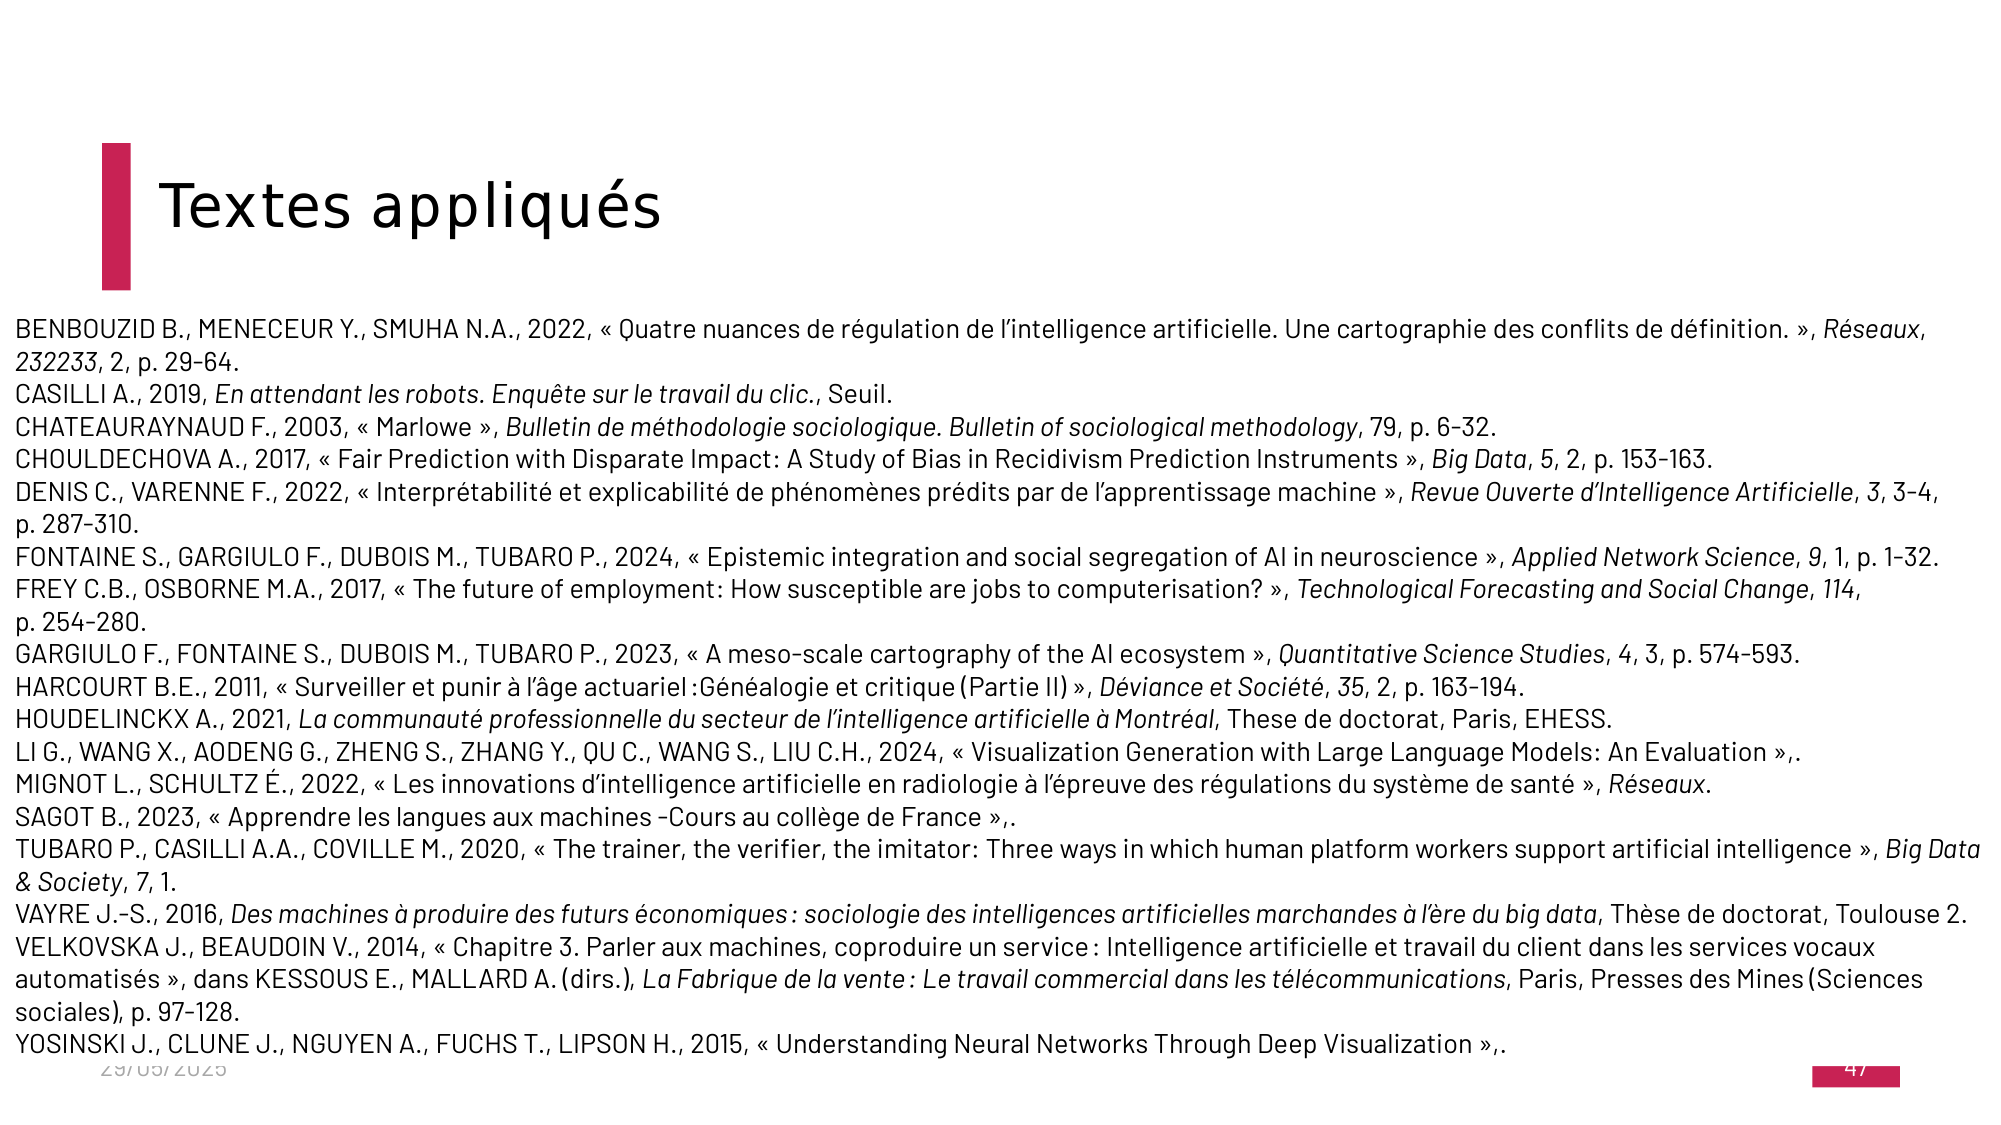

Textes appliqués
BENBOUZID B., MENECEUR Y., SMUHA N.A., 2022, « Quatre nuances de régulation de l’intelligence artificielle. Une cartographie des conflits de définition. », Réseaux, 232233, 2, p. 29‑64.
CASILLI A., 2019, En attendant les robots. Enquête sur le travail du clic., Seuil.
CHATEAURAYNAUD F., 2003, « Marlowe », Bulletin de méthodologie sociologique. Bulletin of sociological methodology, 79, p. 6‑32.
CHOULDECHOVA A., 2017, « Fair Prediction with Disparate Impact: A Study of Bias in Recidivism Prediction Instruments », Big Data, 5, 2, p. 153‑163.
DENIS C., VARENNE F., 2022, « Interprétabilité et explicabilité de phénomènes prédits par de l’apprentissage machine », Revue Ouverte d’Intelligence Artificielle, 3, 3‑4, p. 287‑310.
FONTAINE S., GARGIULO F., DUBOIS M., TUBARO P., 2024, « Epistemic integration and social segregation of AI in neuroscience », Applied Network Science, 9, 1, p. 1‑32.
FREY C.B., OSBORNE M.A., 2017, « The future of employment: How susceptible are jobs to computerisation? », Technological Forecasting and Social Change, 114, p. 254‑280.
GARGIULO F., FONTAINE S., DUBOIS M., TUBARO P., 2023, « A meso-scale cartography of the AI ecosystem », Quantitative Science Studies, 4, 3, p. 574‑593.
HARCOURT B.E., 2011, « Surveiller et punir à l’âge actuariel :Généalogie et critique (Partie II) », Déviance et Société, 35, 2, p. 163‑194.
HOUDELINCKX A., 2021, La communauté professionnelle du secteur de l’intelligence artificielle à Montréal, These de doctorat, Paris, EHESS.
LI G., WANG X., AODENG G., ZHENG S., ZHANG Y., QU C., WANG S., LIU C.H., 2024, « Visualization Generation with Large Language Models: An Evaluation »,.
MIGNOT L., SCHULTZ É., 2022, « Les innovations d’intelligence artificielle en radiologie à l’épreuve des régulations du système de santé », Réseaux.
SAGOT B., 2023, « Apprendre les langues aux machines -Cours au collège de France »,.
TUBARO P., CASILLI A.A., COVILLE M., 2020, « The trainer, the verifier, the imitator: Three ways in which human platform workers support artificial intelligence », Big Data & Society, 7, 1.
VAYRE J.-S., 2016, Des machines à produire des futurs économiques : sociologie des intelligences artificielles marchandes à l’ère du big data, Thèse de doctorat, Toulouse 2.
VELKOVSKA J., BEAUDOIN V., 2014, « Chapitre 3. Parler aux machines, coproduire un service : Intelligence artificielle et travail du client dans les services vocaux automatisés », dans KESSOUS E., MALLARD A. (dirs.), La Fabrique de la vente : Le travail commercial dans les télécommunications, Paris, Presses des Mines (Sciences sociales), p. 97‑128.
YOSINSKI J., CLUNE J., NGUYEN A., FUCHS T., LIPSON H., 2015, « Understanding Neural Networks Through Deep Visualization »,.
29/05/2025
47